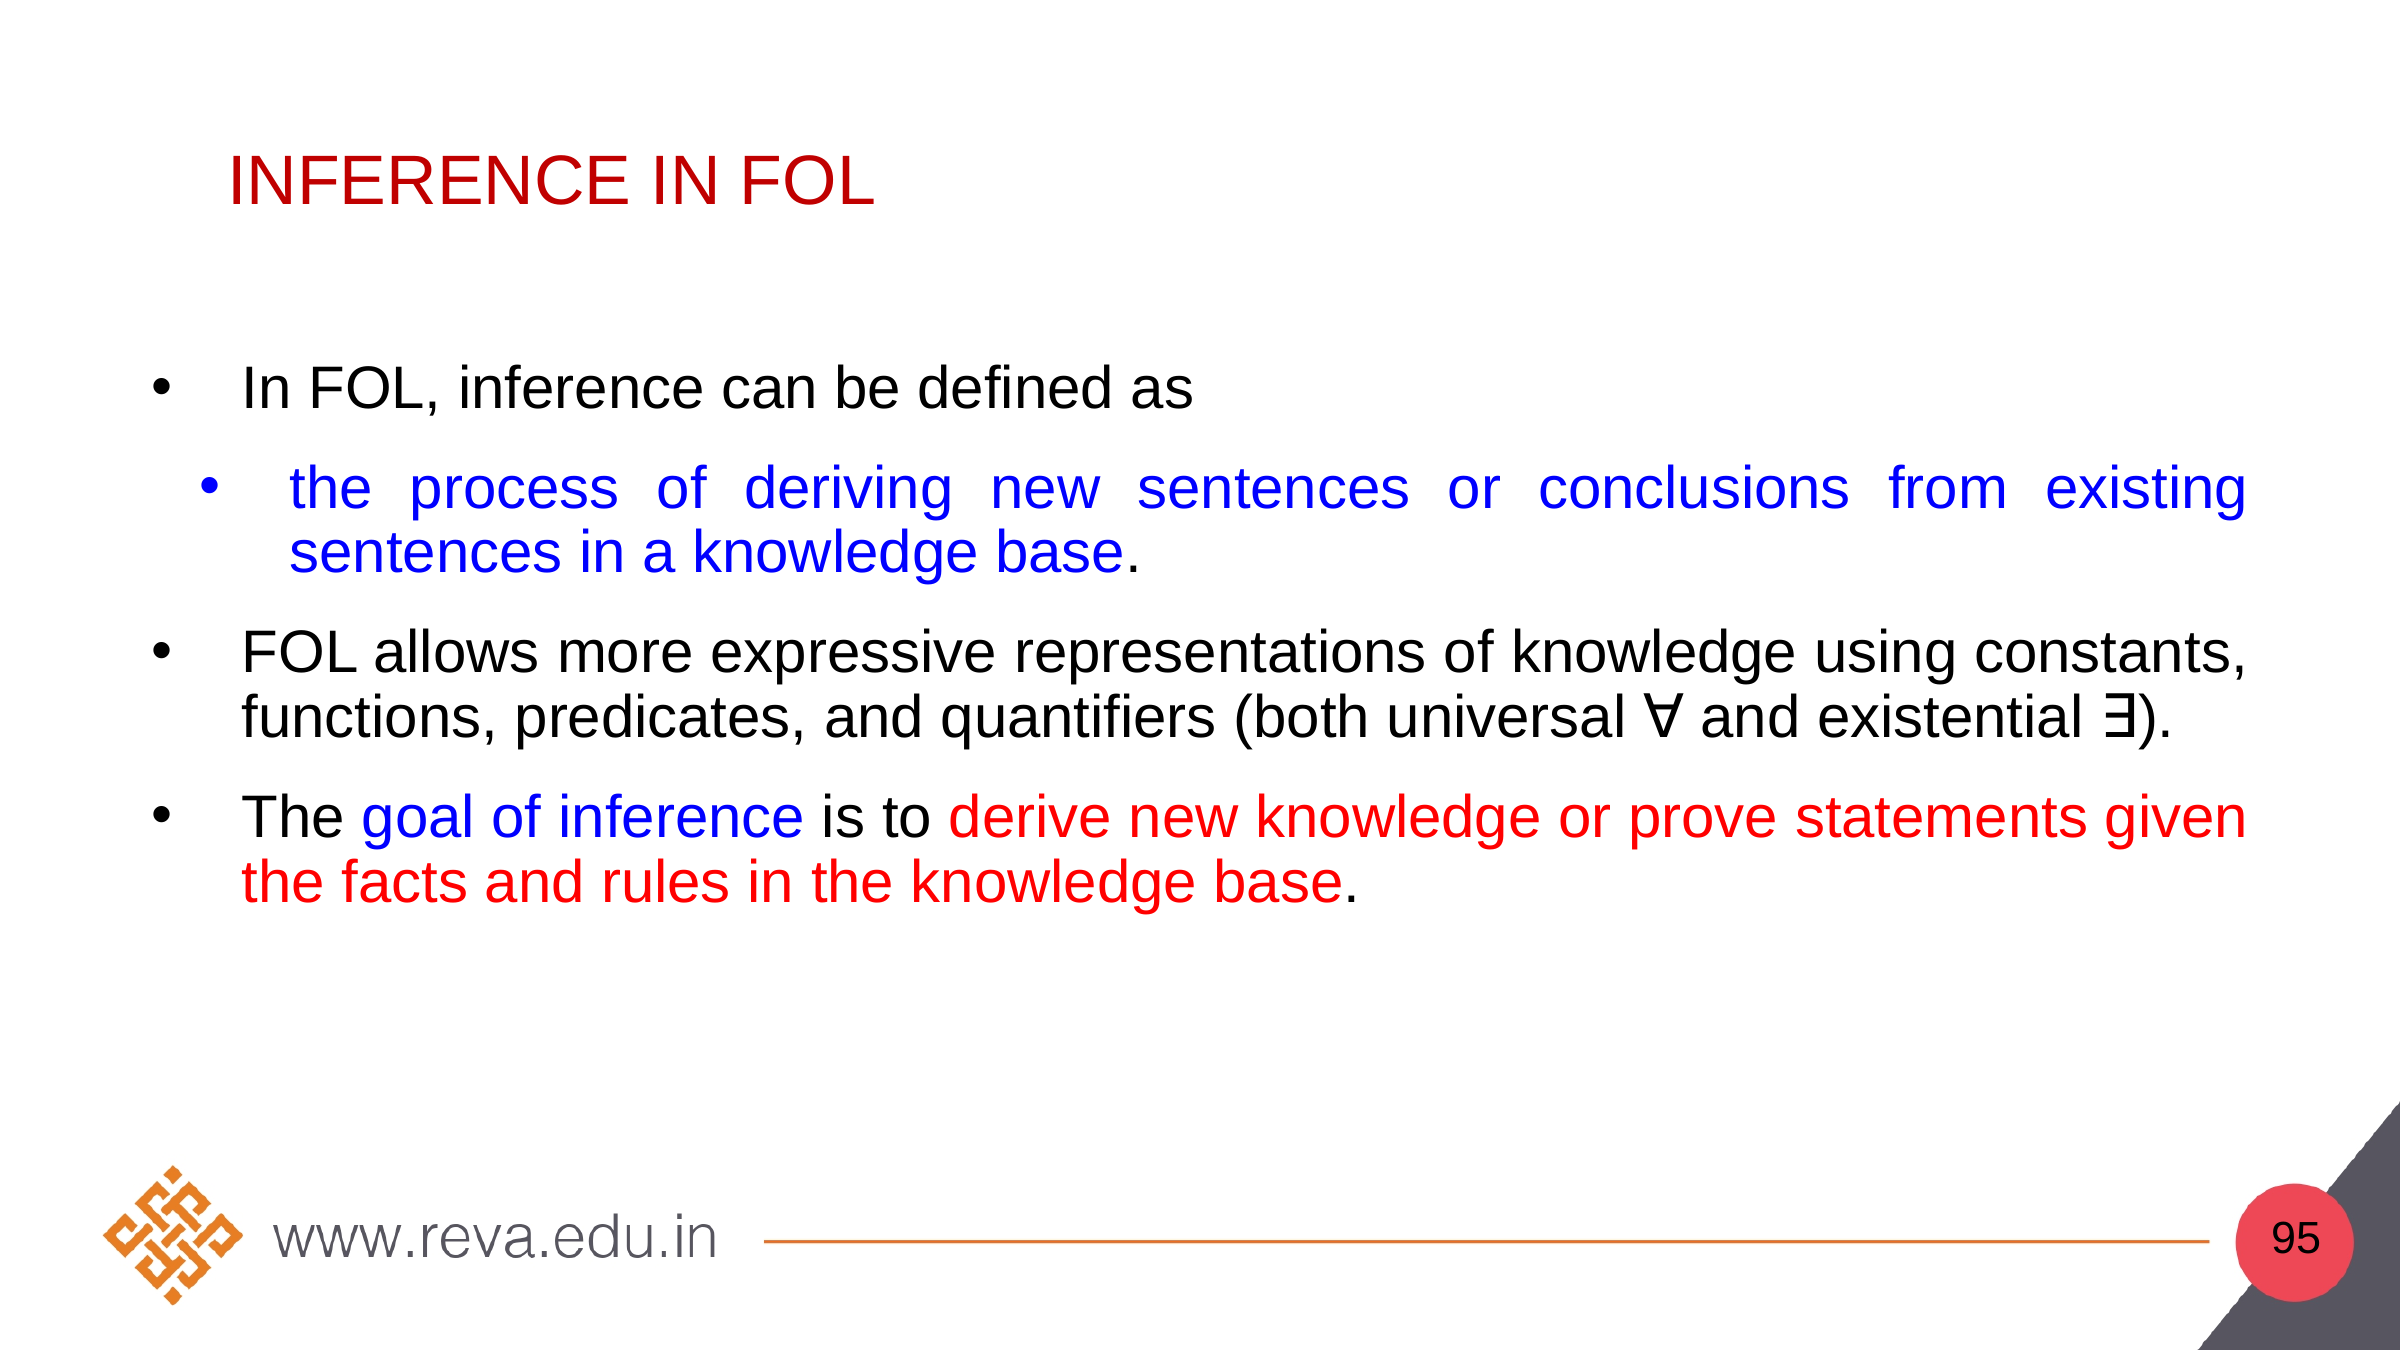

# Inference in FOL
In FOL, inference can be defined as
the process of deriving new sentences or conclusions from existing sentences in a knowledge base.
FOL allows more expressive representations of knowledge using constants, functions, predicates, and quantifiers (both universal ∀ and existential ∃).
The goal of inference is to derive new knowledge or prove statements given the facts and rules in the knowledge base.
95